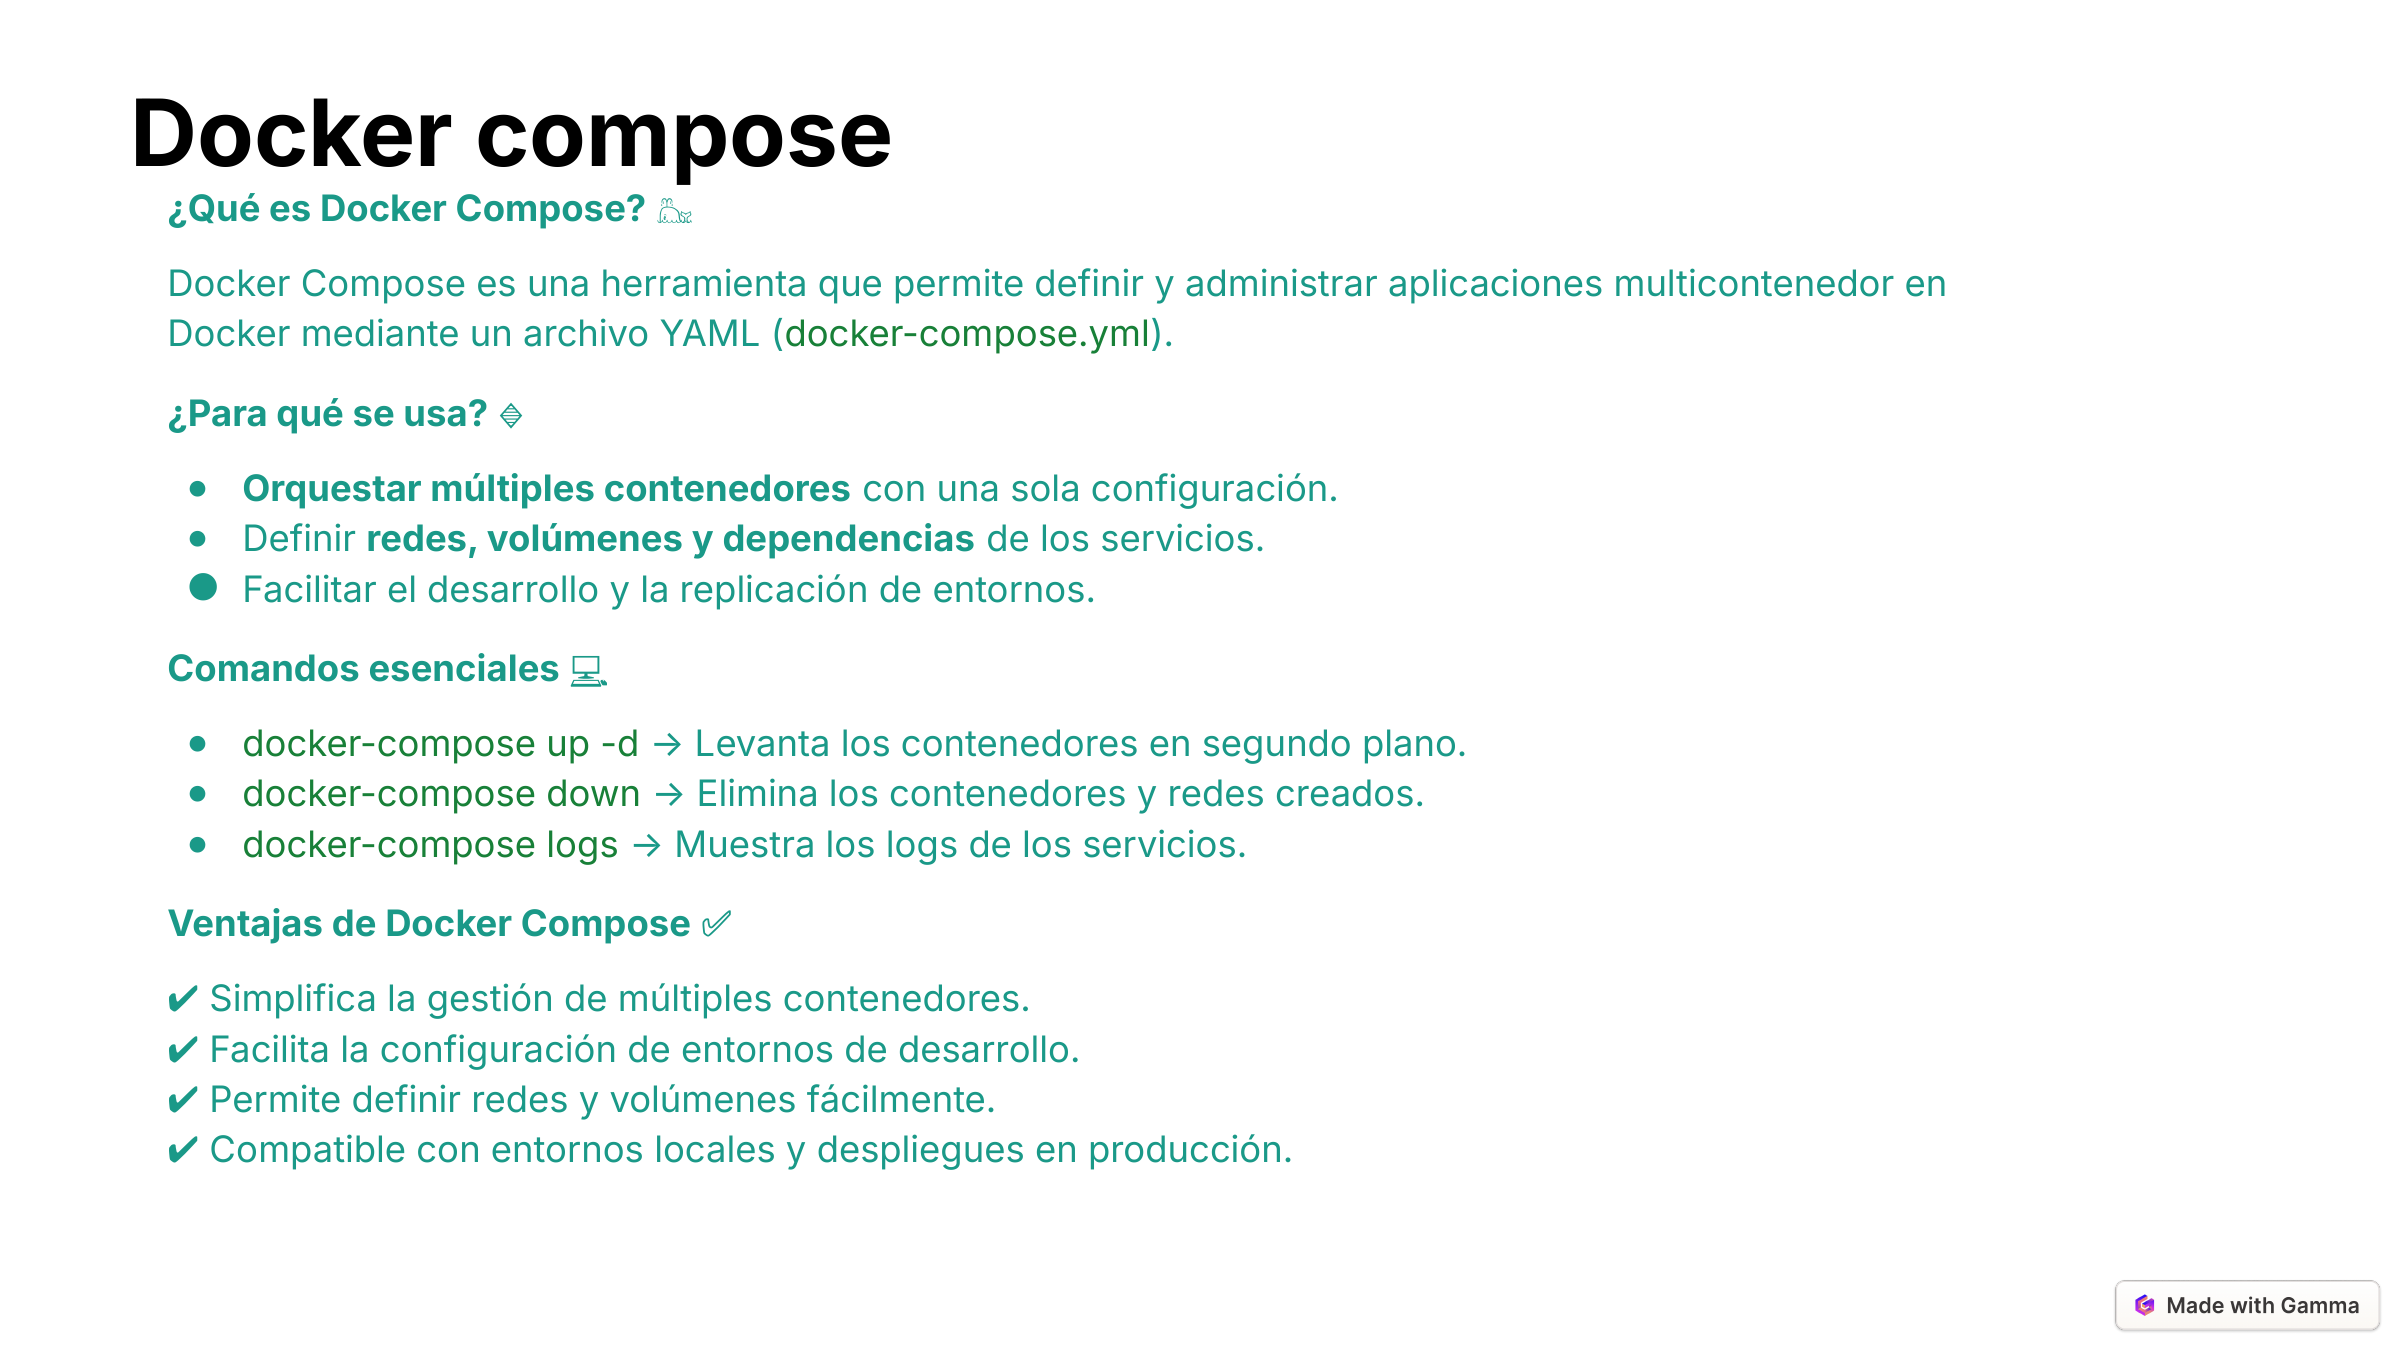

Docker compose
¿Qué es Docker Compose? 🐳
Docker Compose es una herramienta que permite definir y administrar aplicaciones multicontenedor en Docker mediante un archivo YAML (docker-compose.yml).
¿Para qué se usa? 🔹
Orquestar múltiples contenedores con una sola configuración.
Definir redes, volúmenes y dependencias de los servicios.
Facilitar el desarrollo y la replicación de entornos.
Comandos esenciales 💻
docker-compose up -d → Levanta los contenedores en segundo plano.
docker-compose down → Elimina los contenedores y redes creados.
docker-compose logs → Muestra los logs de los servicios.
Ventajas de Docker Compose ✅
✔️ Simplifica la gestión de múltiples contenedores.
✔️ Facilita la configuración de entornos de desarrollo.
✔️ Permite definir redes y volúmenes fácilmente.
✔️ Compatible con entornos locales y despliegues en producción.